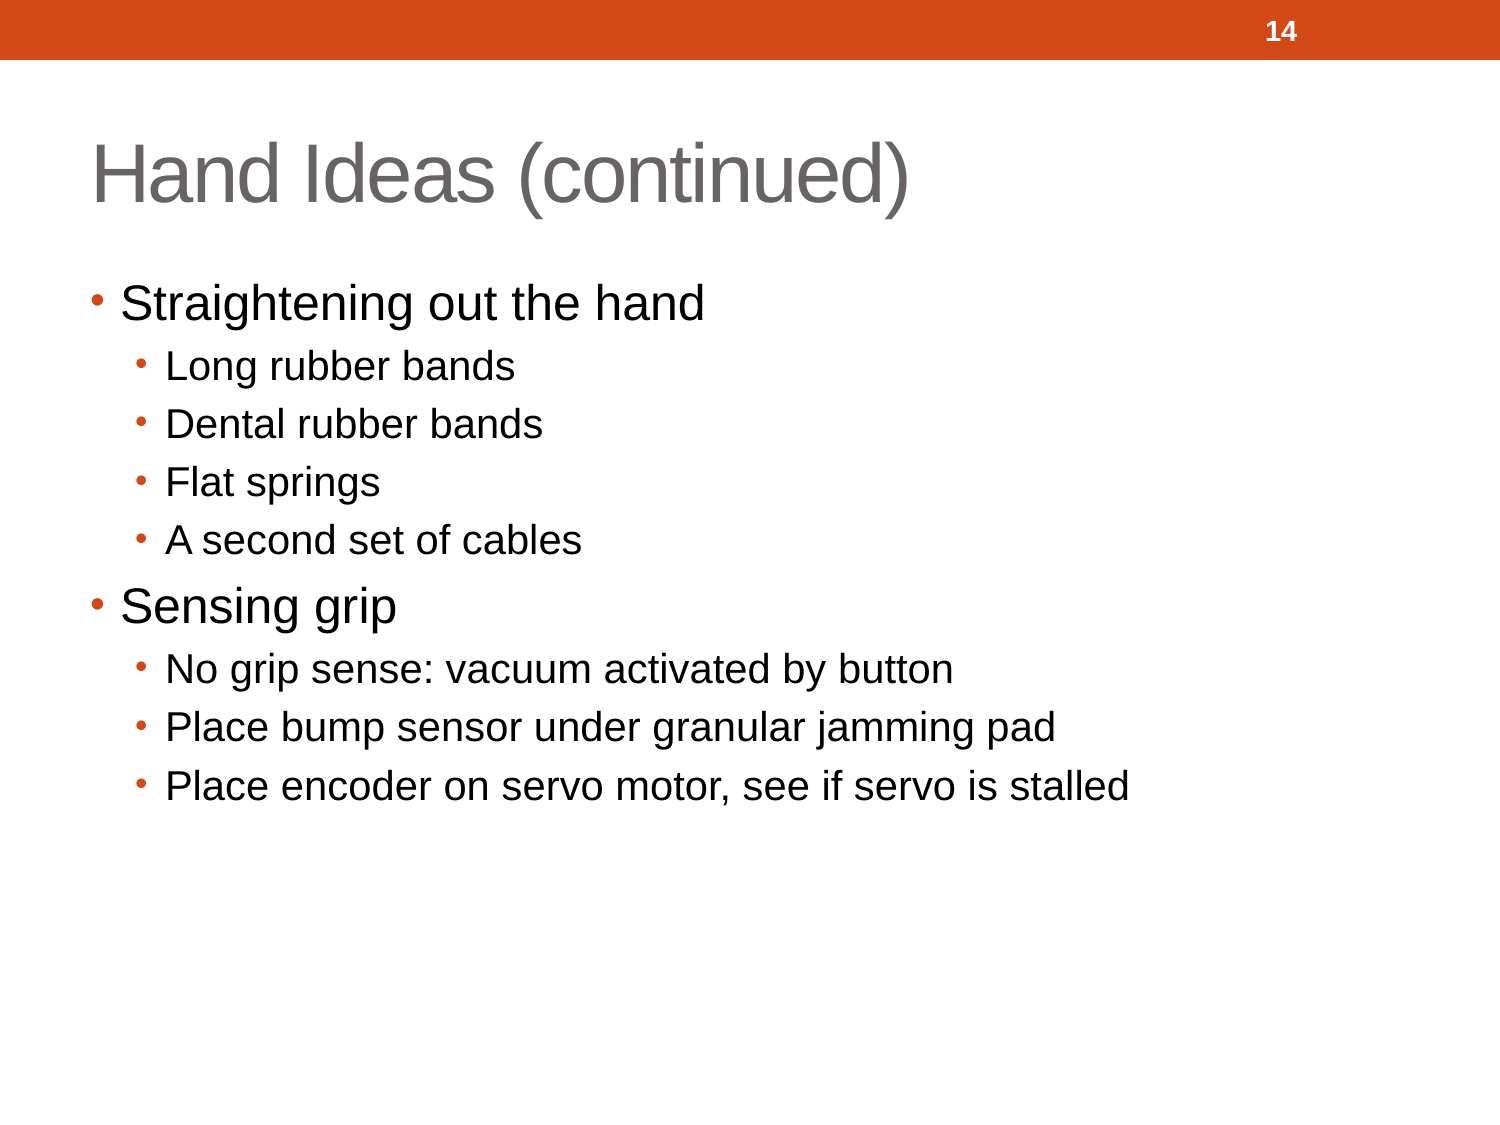

14
# Hand Ideas (continued)
Straightening out the hand
Long rubber bands
Dental rubber bands
Flat springs
A second set of cables
Sensing grip
No grip sense: vacuum activated by button
Place bump sensor under granular jamming pad
Place encoder on servo motor, see if servo is stalled